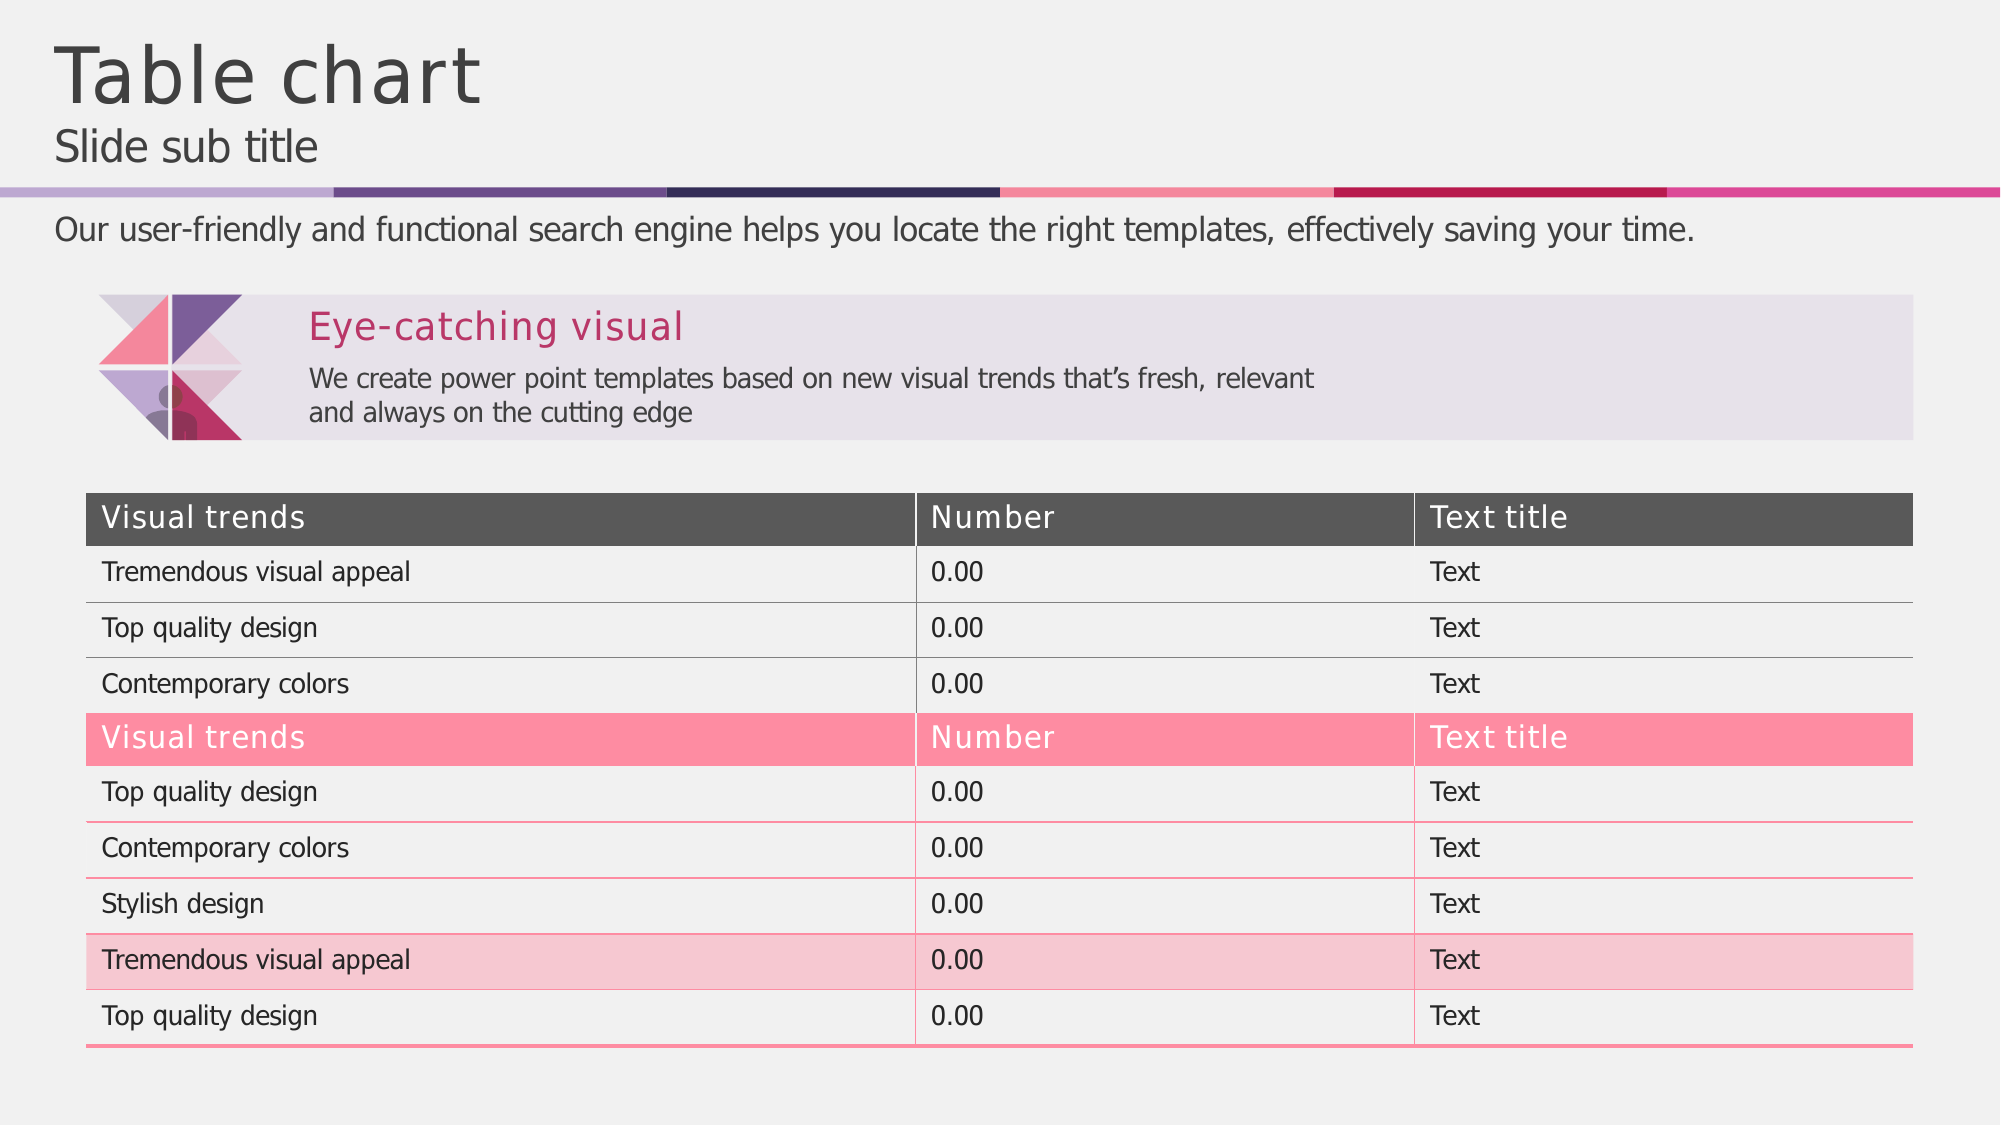

Table chart
Slide sub title
Our user-friendly and functional search engine helps you locate the right templates, effectively saving your time.

Eye-catching visual
We create power point templates based on new visual trends that’s fresh, relevant and always on the cutting edge
| Visual trends | Number | Text title |
| --- | --- | --- |
| Tremendous visual appeal | 0.00 | Text |
| Top quality design | 0.00 | Text |
| Contemporary colors | 0.00 | Text |
| Visual trends | Number | Text title |
| Top quality design | 0.00 | Text |
| Contemporary colors | 0.00 | Text |
| Stylish design | 0.00 | Text |
| Tremendous visual appeal | 0.00 | Text |
| Top quality design | 0.00 | Text |